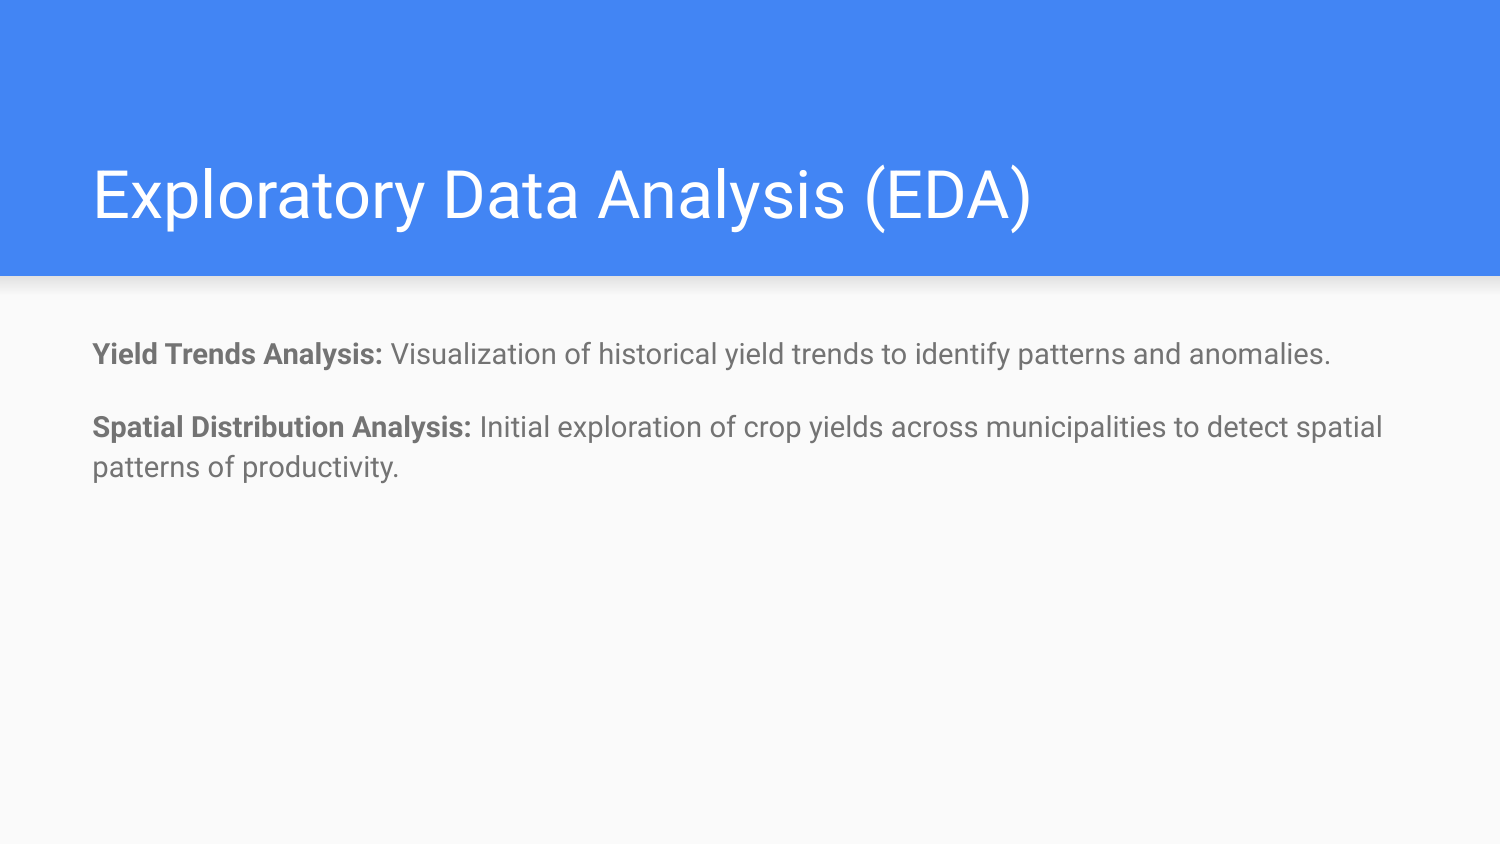

# Exploratory Data Analysis (EDA)
Yield Trends Analysis: Visualization of historical yield trends to identify patterns and anomalies.
Spatial Distribution Analysis: Initial exploration of crop yields across municipalities to detect spatial patterns of productivity.